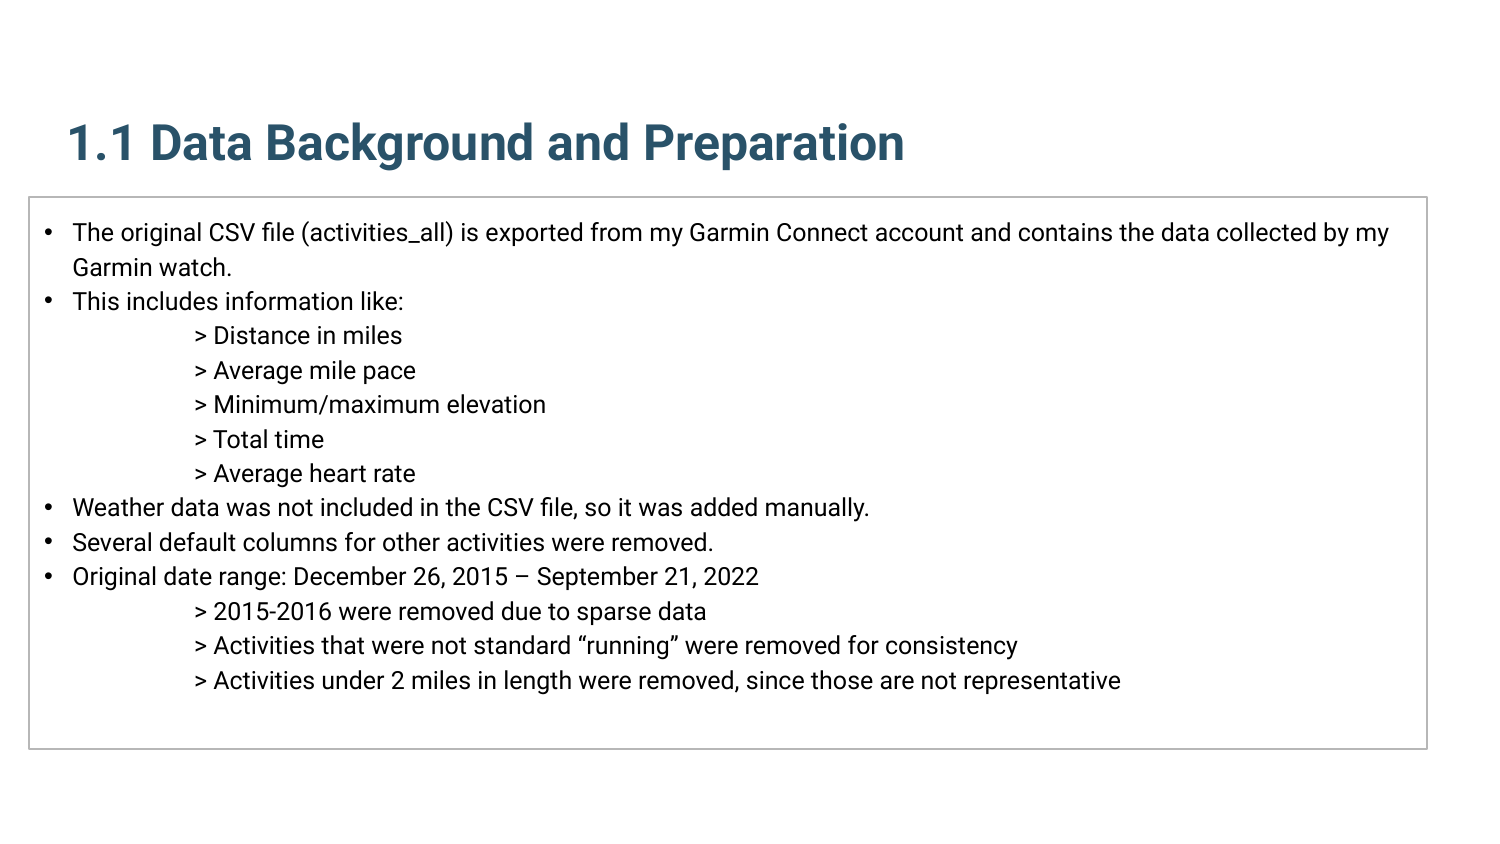

1.1 Data Background and Preparation
The original CSV file (activities_all) is exported from my Garmin Connect account and contains the data collected by my Garmin watch.
This includes information like:
	> Distance in miles
	> Average mile pace
	> Minimum/maximum elevation
	> Total time
	> Average heart rate
Weather data was not included in the CSV file, so it was added manually.
Several default columns for other activities were removed.
Original date range: December 26, 2015 – September 21, 2022
	> 2015-2016 were removed due to sparse data
	> Activities that were not standard “running” were removed for consistency
	> Activities under 2 miles in length were removed, since those are not representative